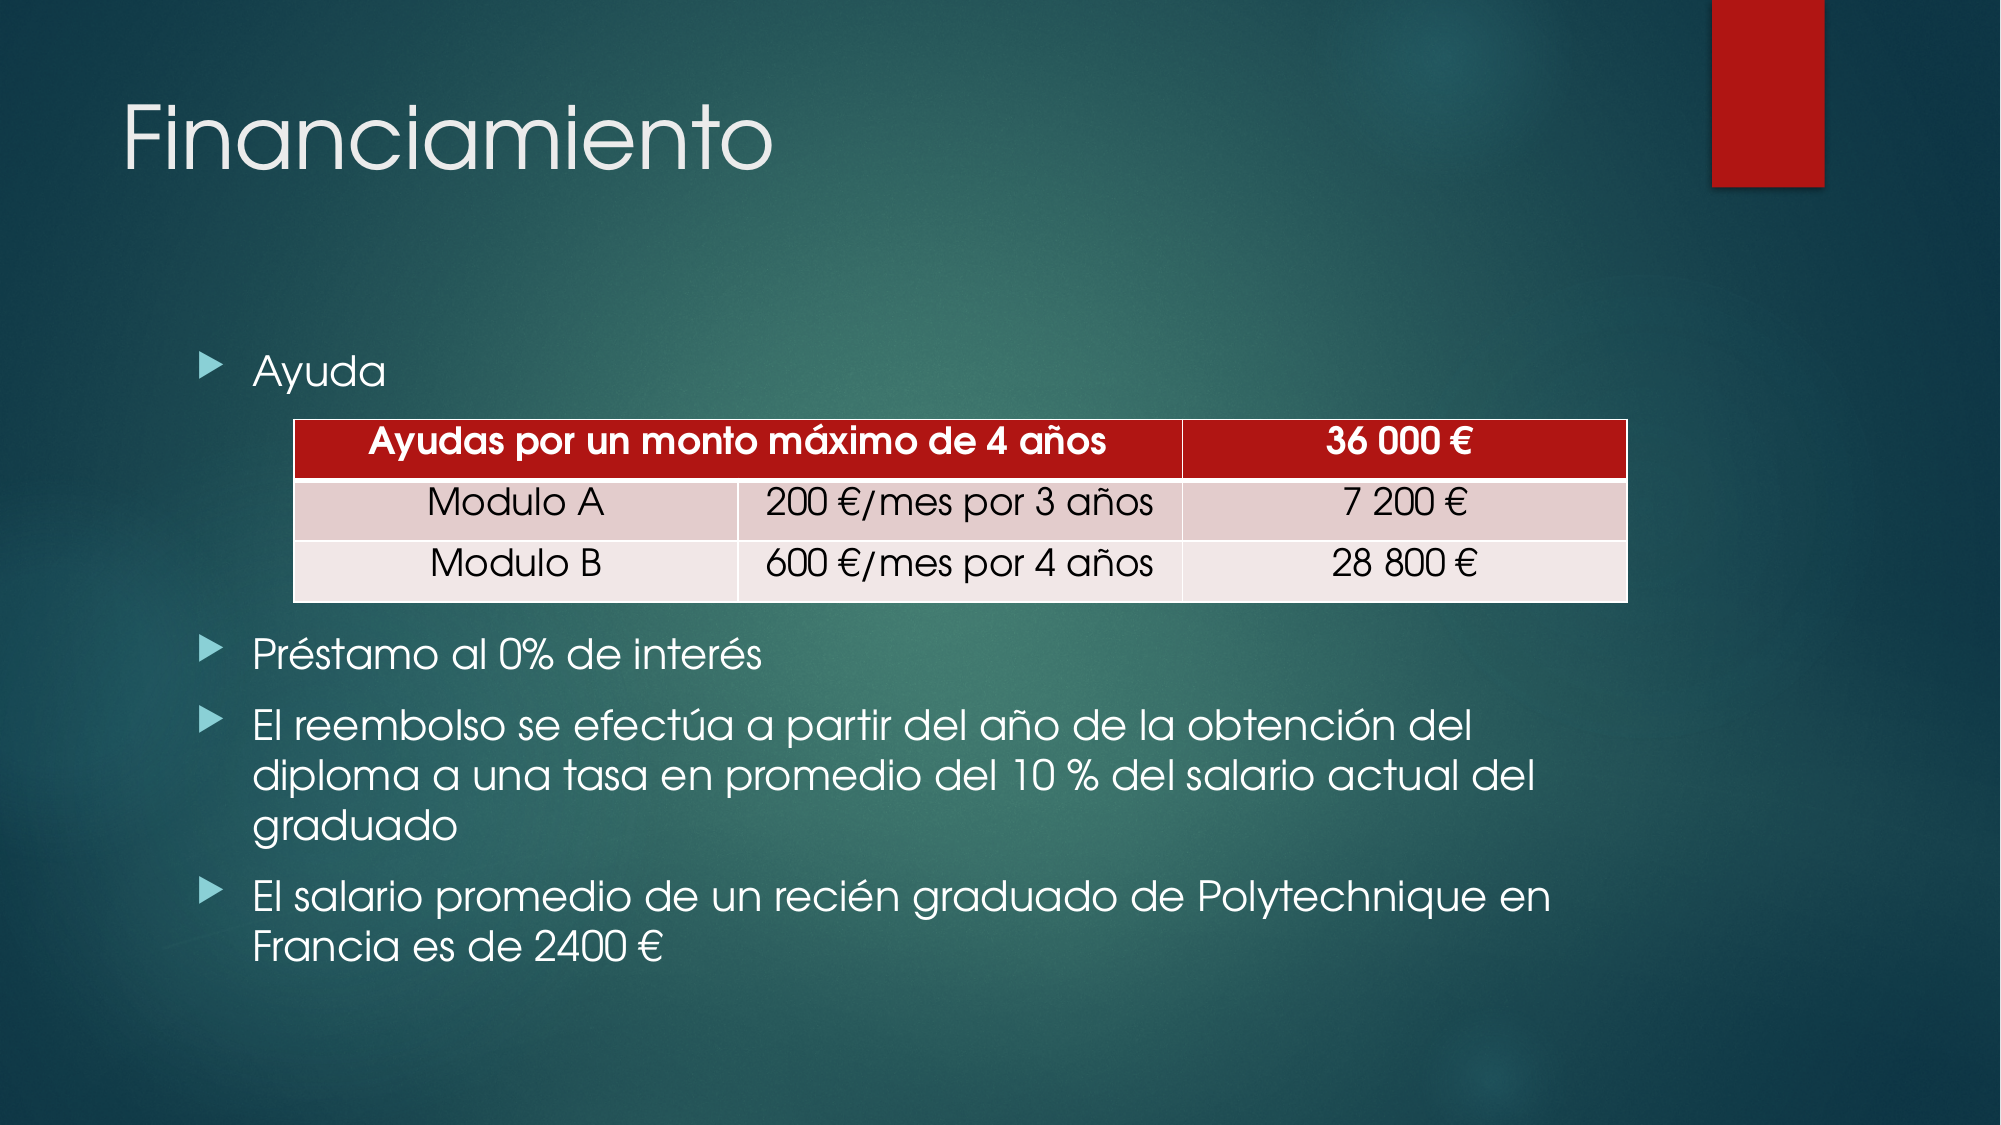

# Financiamiento
Ayuda

Préstamo al 0% de interés
El reembolso se efectúa a partir del año de la obtención del diploma a una tasa en promedio del 10 % del salario actual del graduado
El salario promedio de un recién graduado de Polytechnique en Francia es de 2400 €
| Ayudas por un monto máximo de 4 años |  | 36 000 € |
| --- | --- | --- |
| Modulo A | 200 €/mes por 3 años | 7 200 € |
| Modulo B | 600 €/mes por 4 años | 28 800 € |